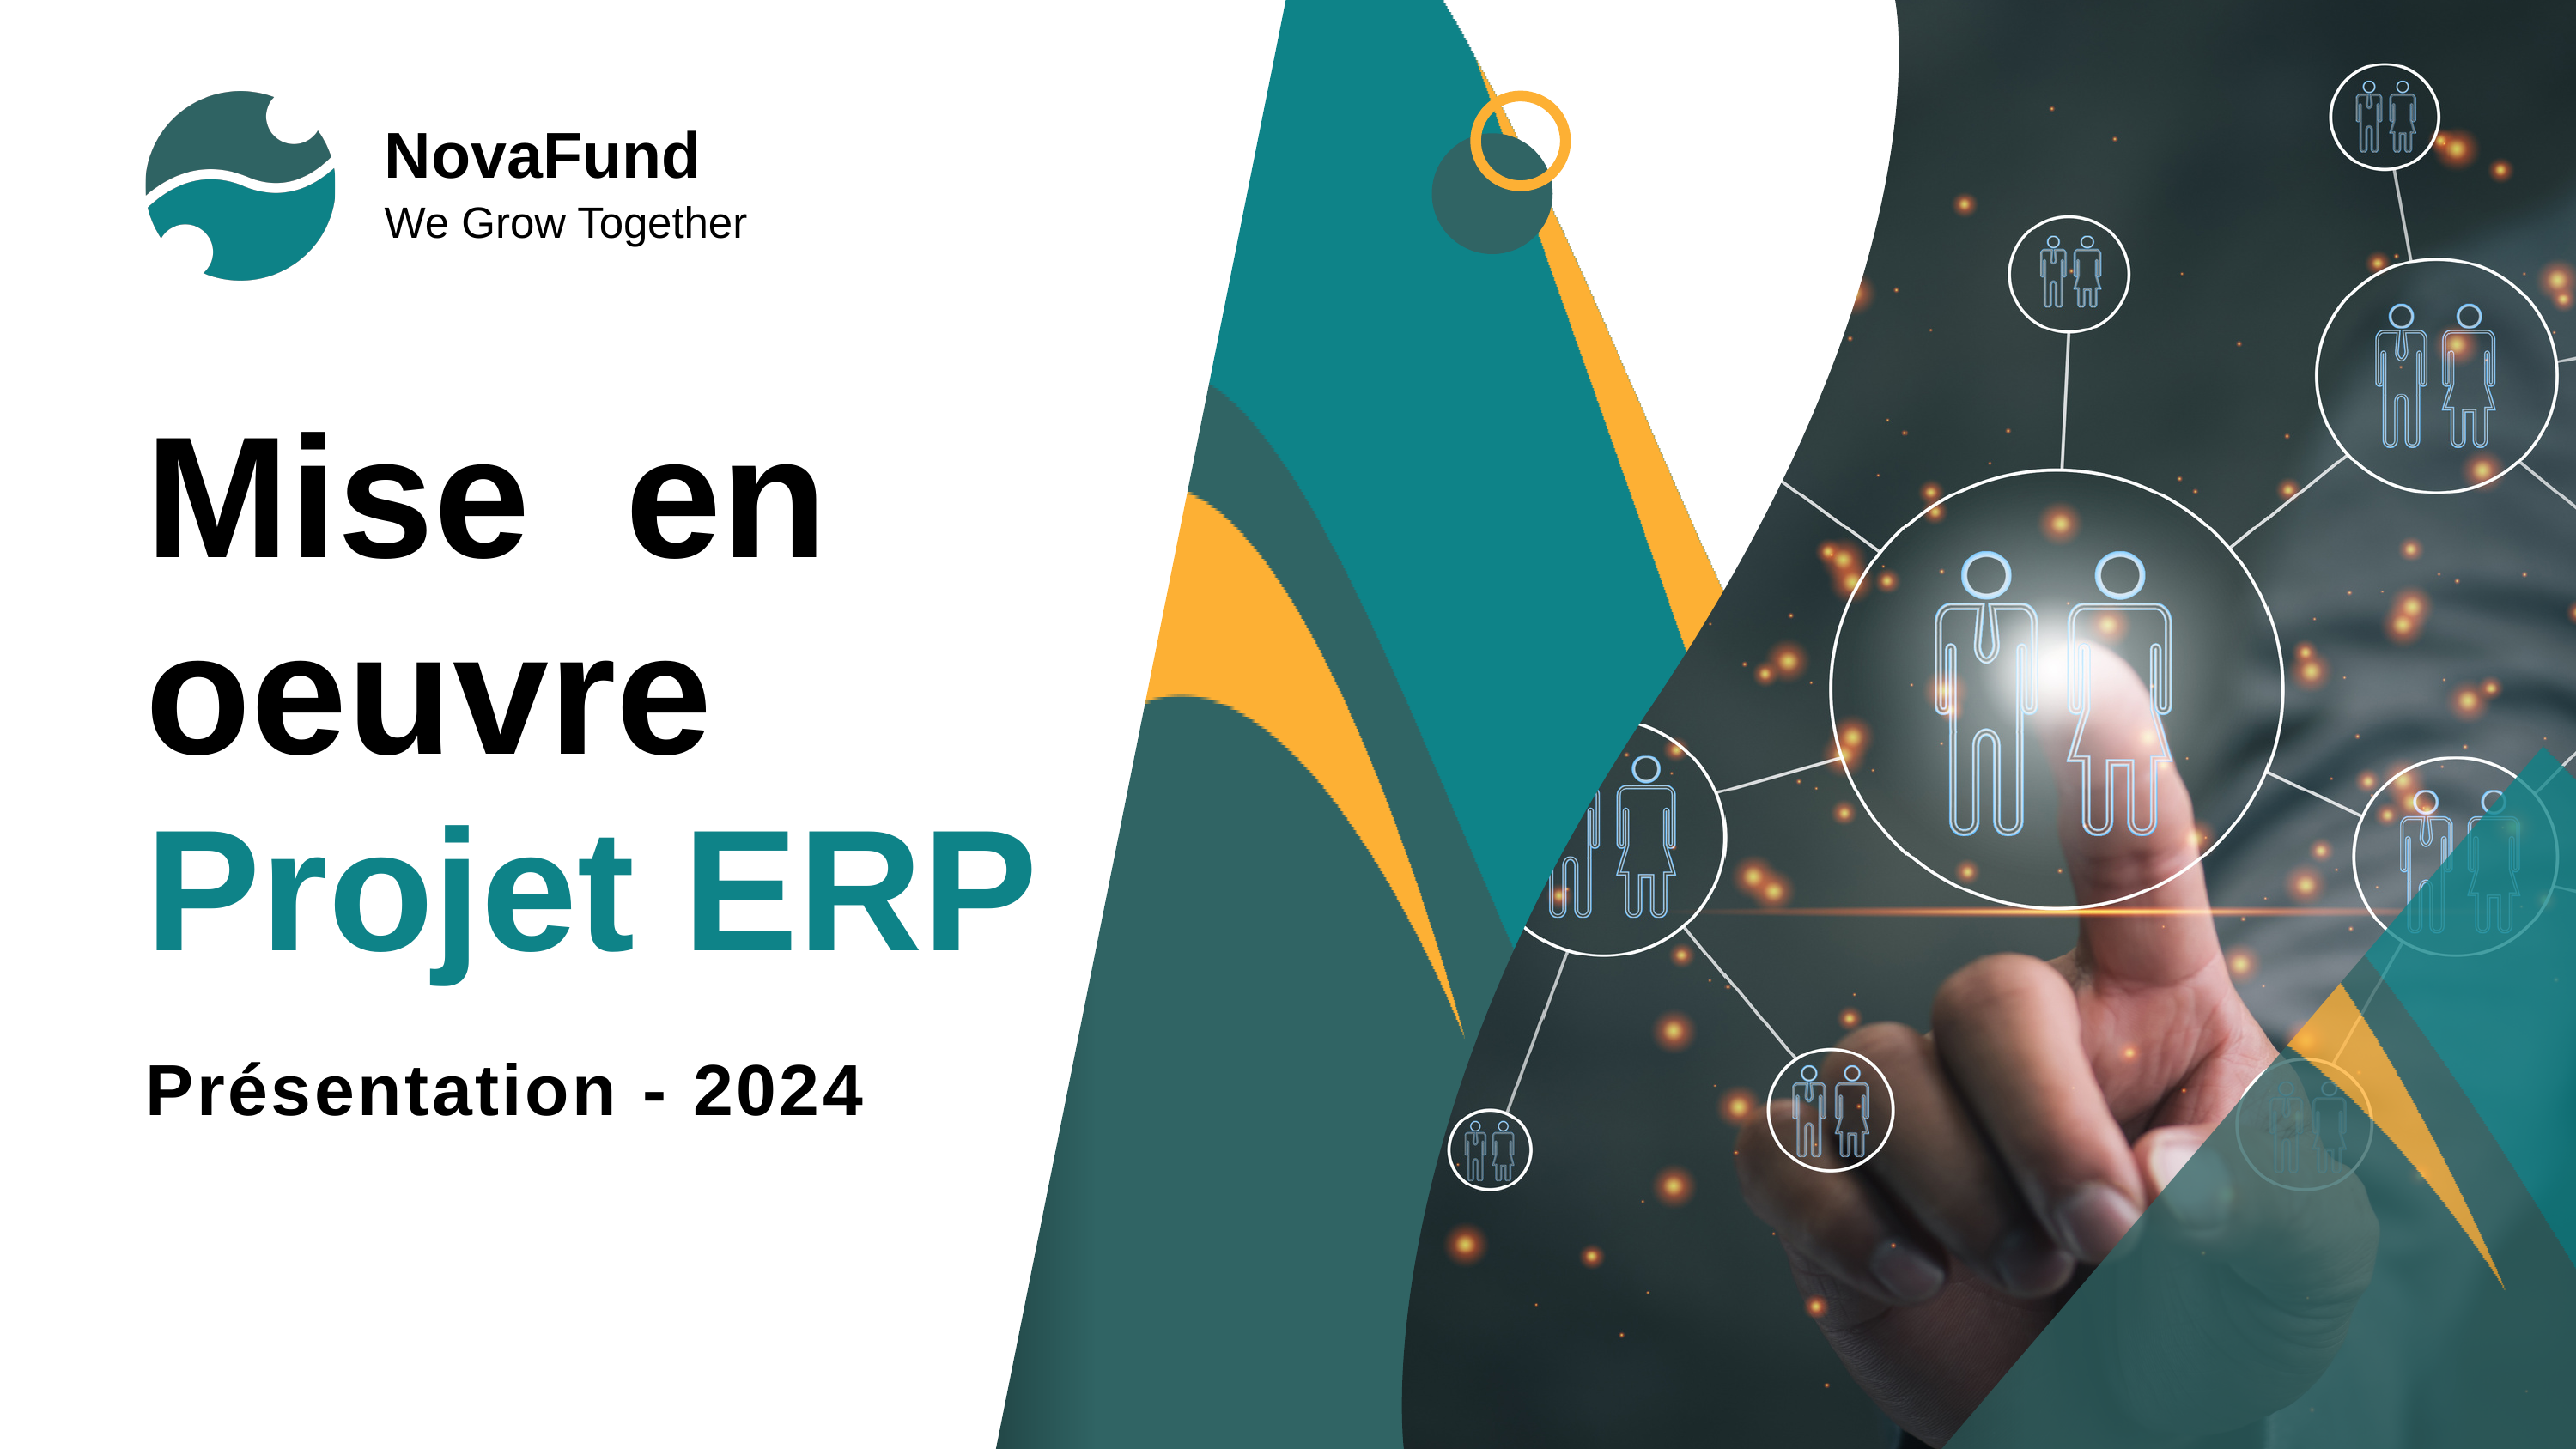

NovaFund

We Grow Together

Mise  en oeuvre
Projet ERP

Présentation - 2024